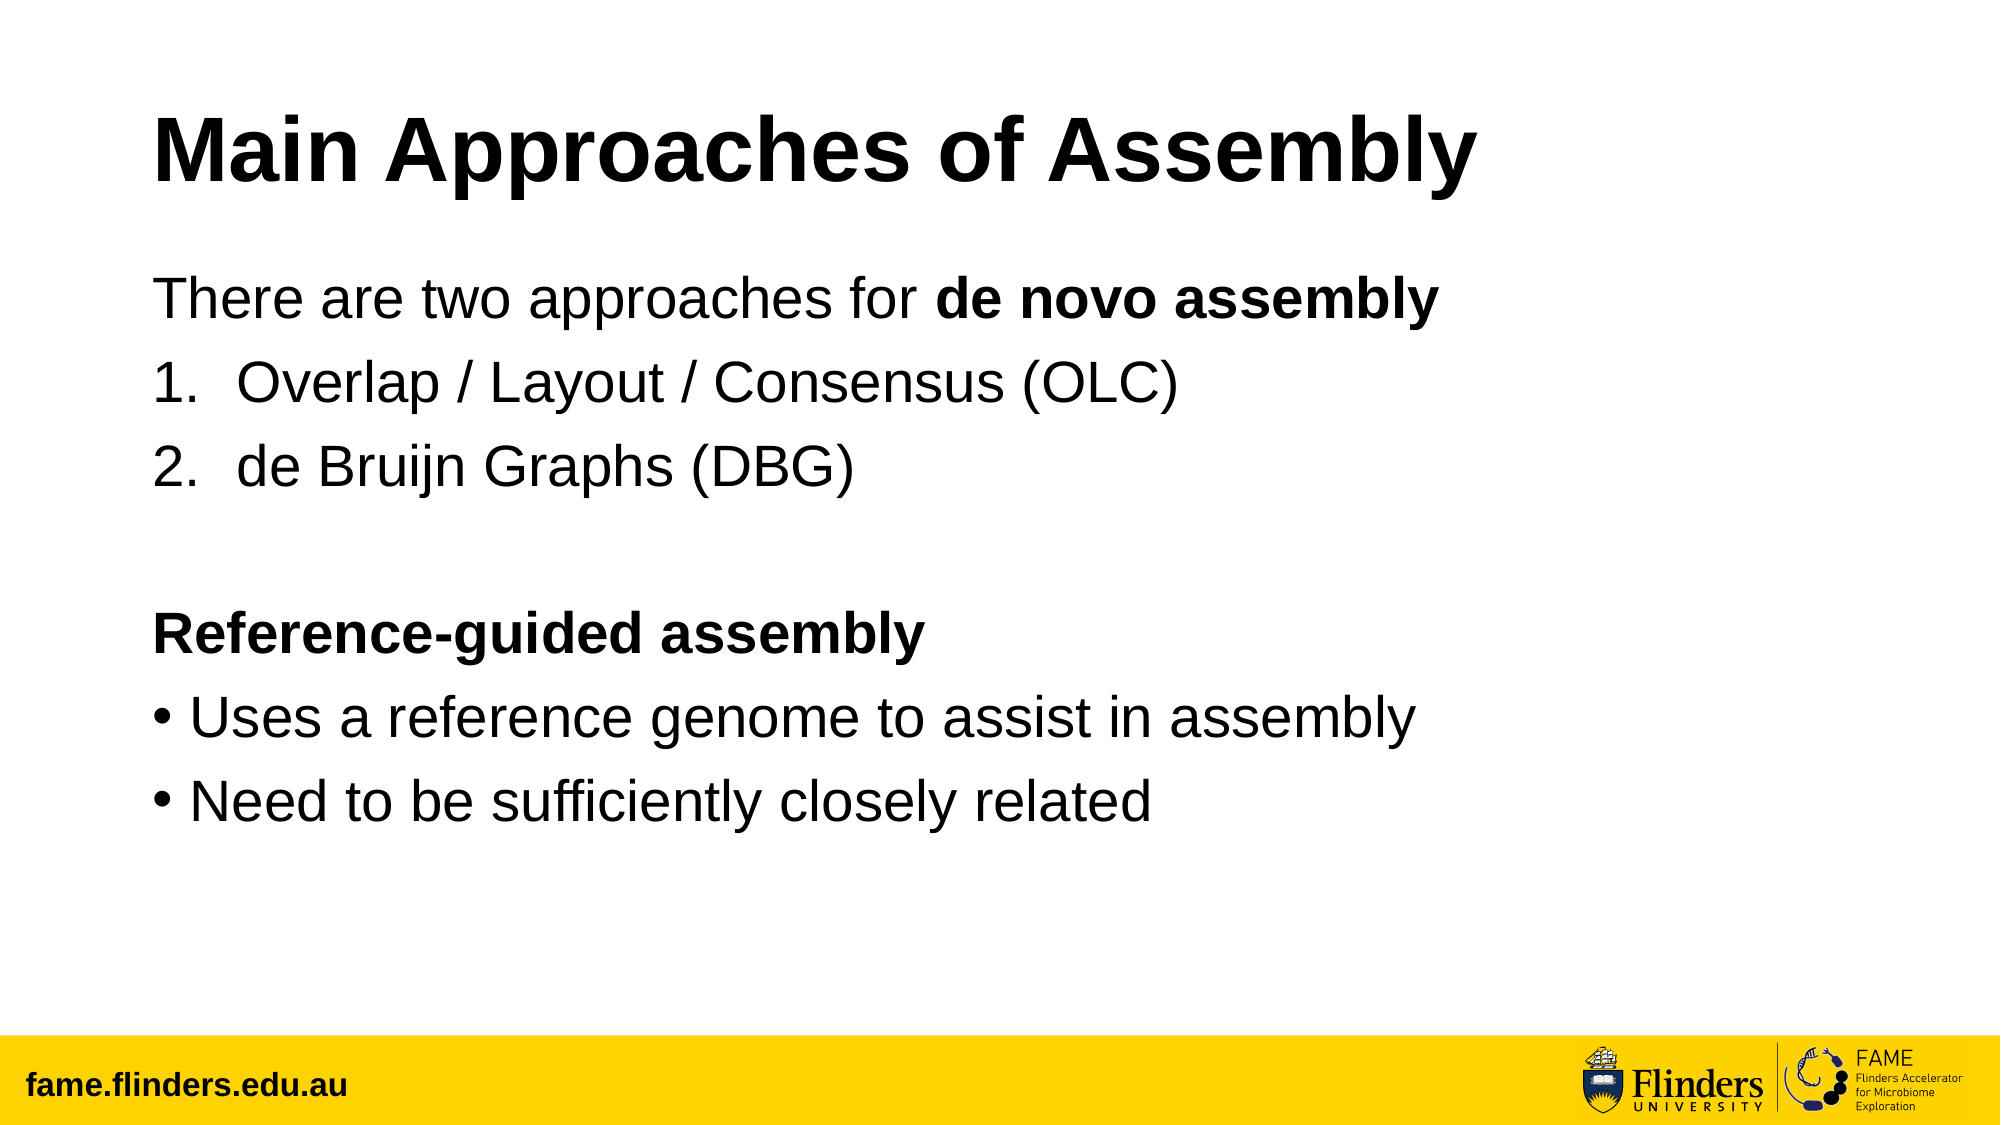

# Main Approaches of Assembly
There are two approaches for de novo assembly
Overlap / Layout / Consensus (OLC)
de Bruijn Graphs (DBG)

Reference-guided assembly
Uses a reference genome to assist in assembly
Need to be sufficiently closely related